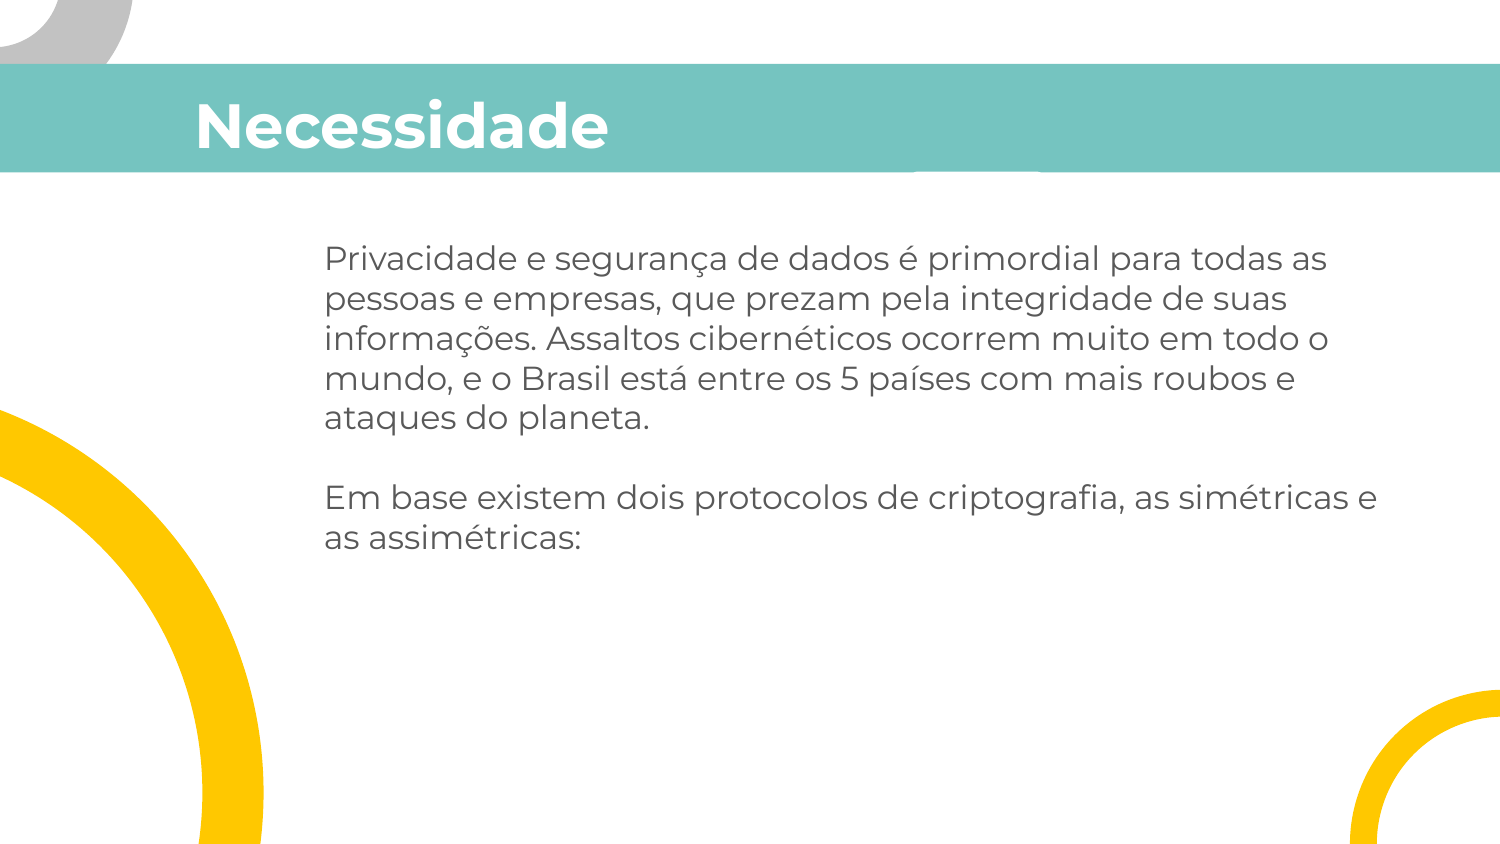

# Necessidade

Privacidade e segurança de dados é primordial para todas as pessoas e empresas, que prezam pela integridade de suas informações. Assaltos cibernéticos ocorrem muito em todo o mundo, e o Brasil está entre os 5 países com mais roubos e ataques do planeta.

Em base existem dois protocolos de criptografia, as simétricas e as assimétricas: